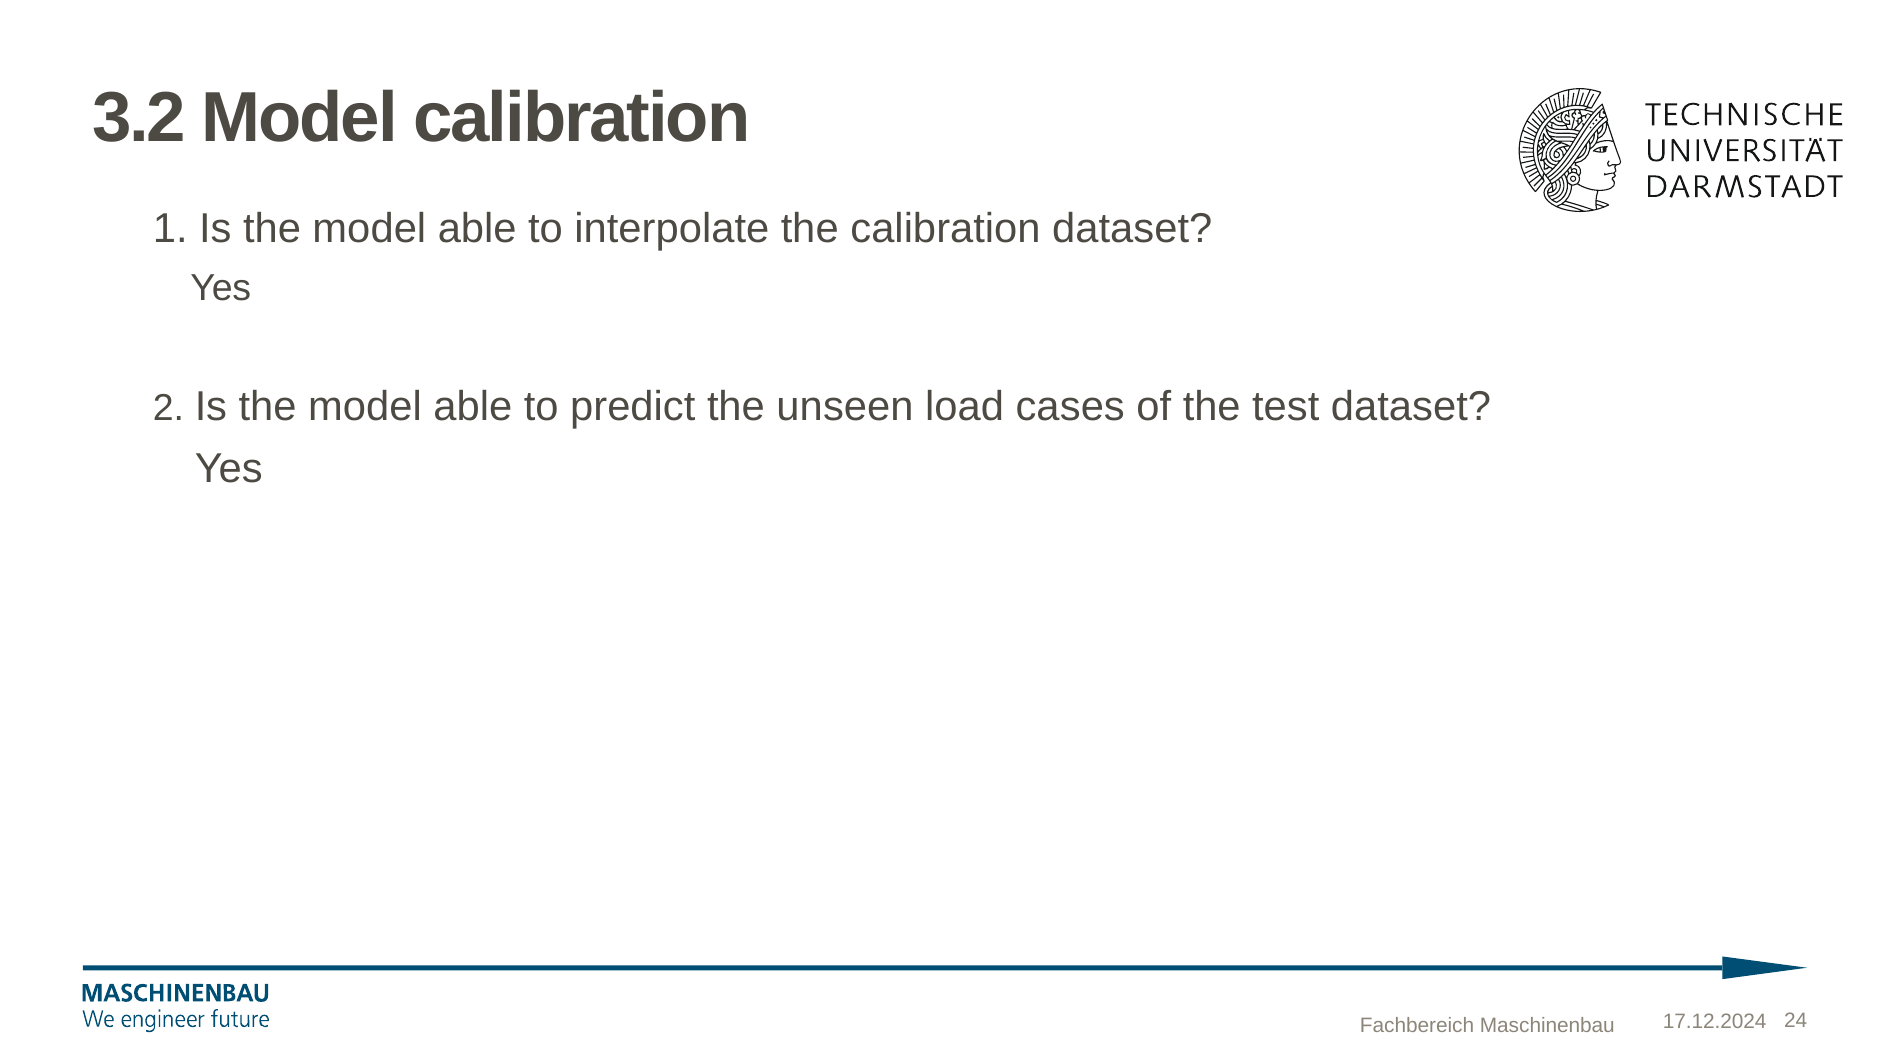

# 3.2 Model calibration
1. Is the model able to interpolate the calibration dataset?
 Yes

2. Is the model able to predict the unseen load cases of the test dataset?
 Yes

Fachbereich Maschinenbau
17.12.2024
24